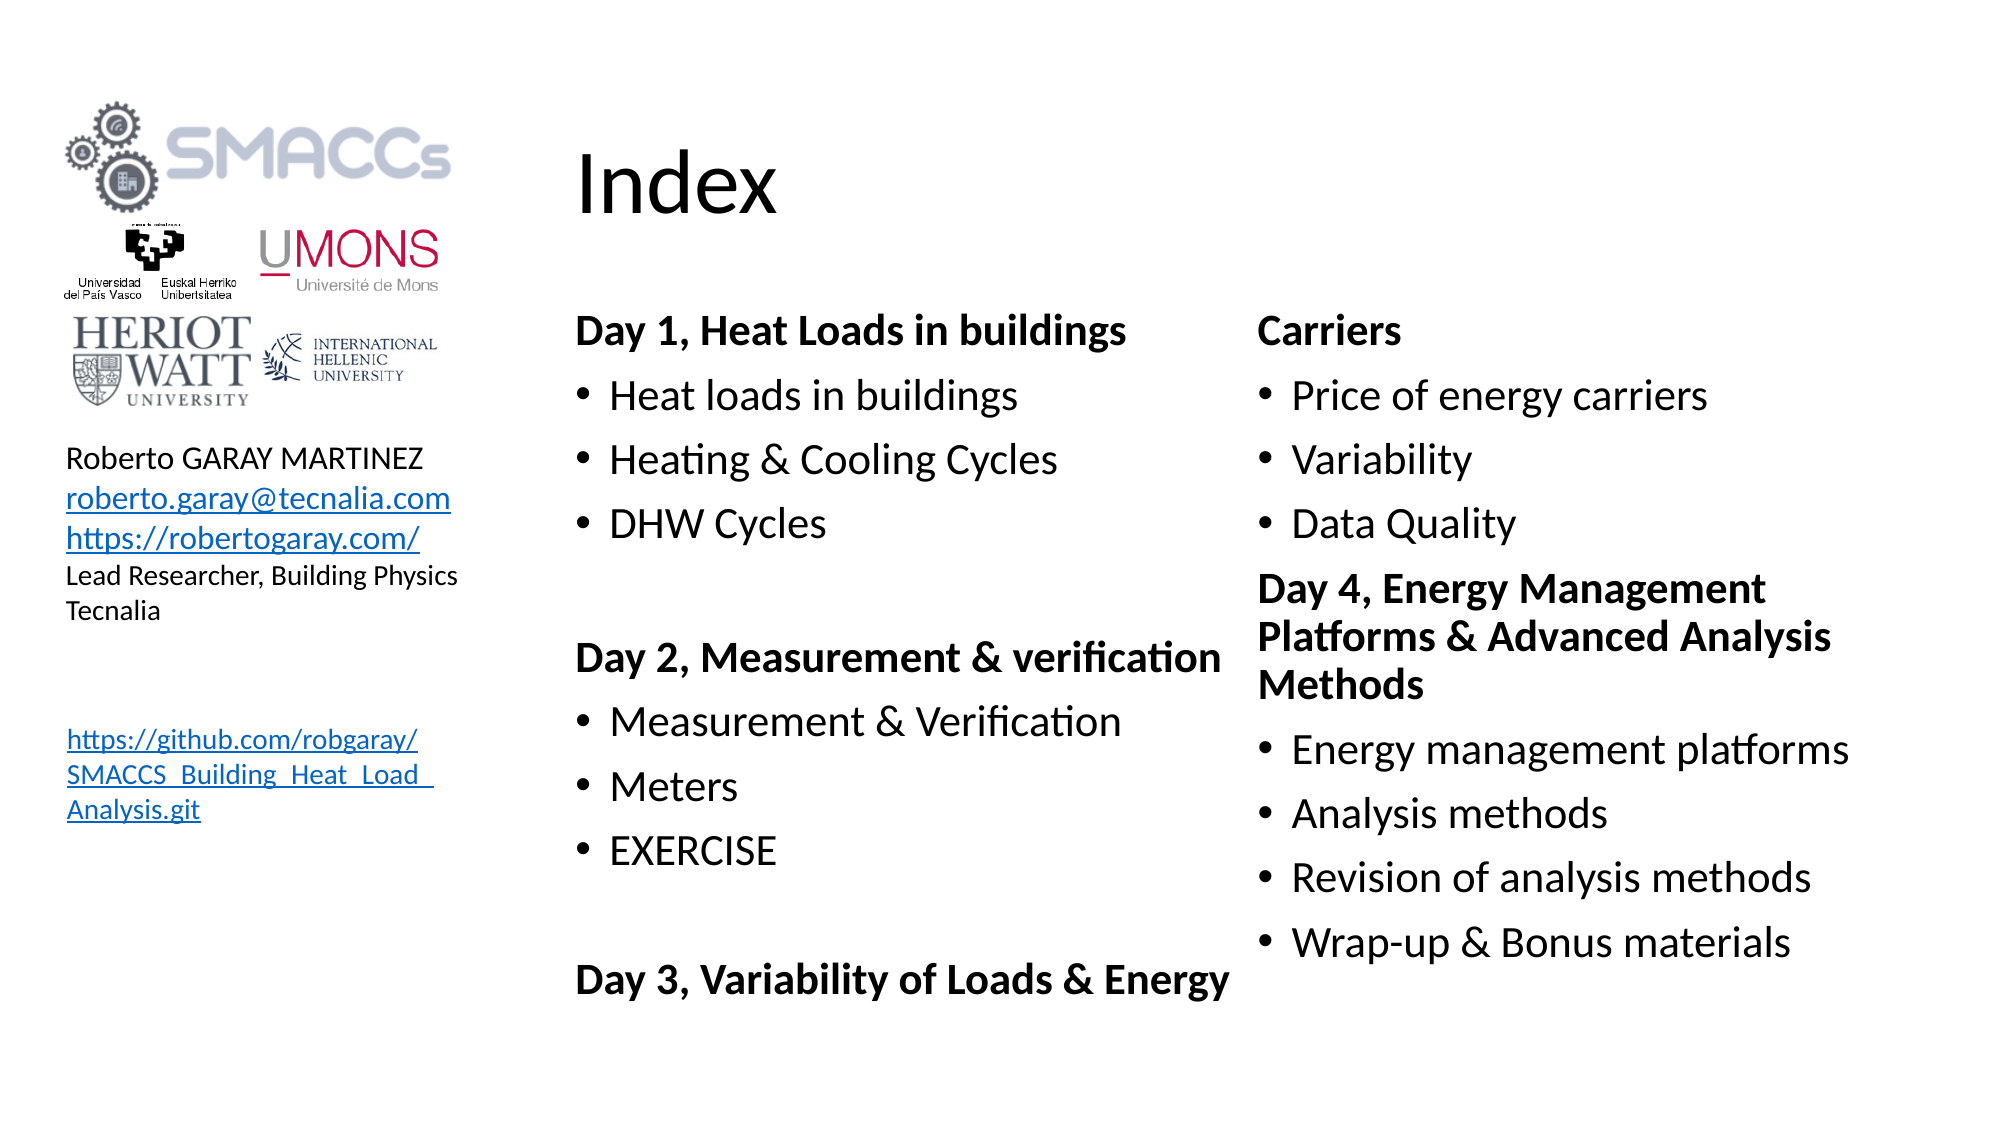

# Index
Day 1, Heat Loads in buildings
Heat loads in buildings
Heating & Cooling Cycles
DHW Cycles
Day 2, Measurement & verification
Measurement & Verification
Meters
EXERCISE

Day 3, Variability of Loads & Energy Carriers
Price of energy carriers
Variability
Data Quality
Day 4, Energy Management Platforms & Advanced Analysis Methods
Energy management platforms
Analysis methods
Revision of analysis methods
Wrap-up & Bonus materials